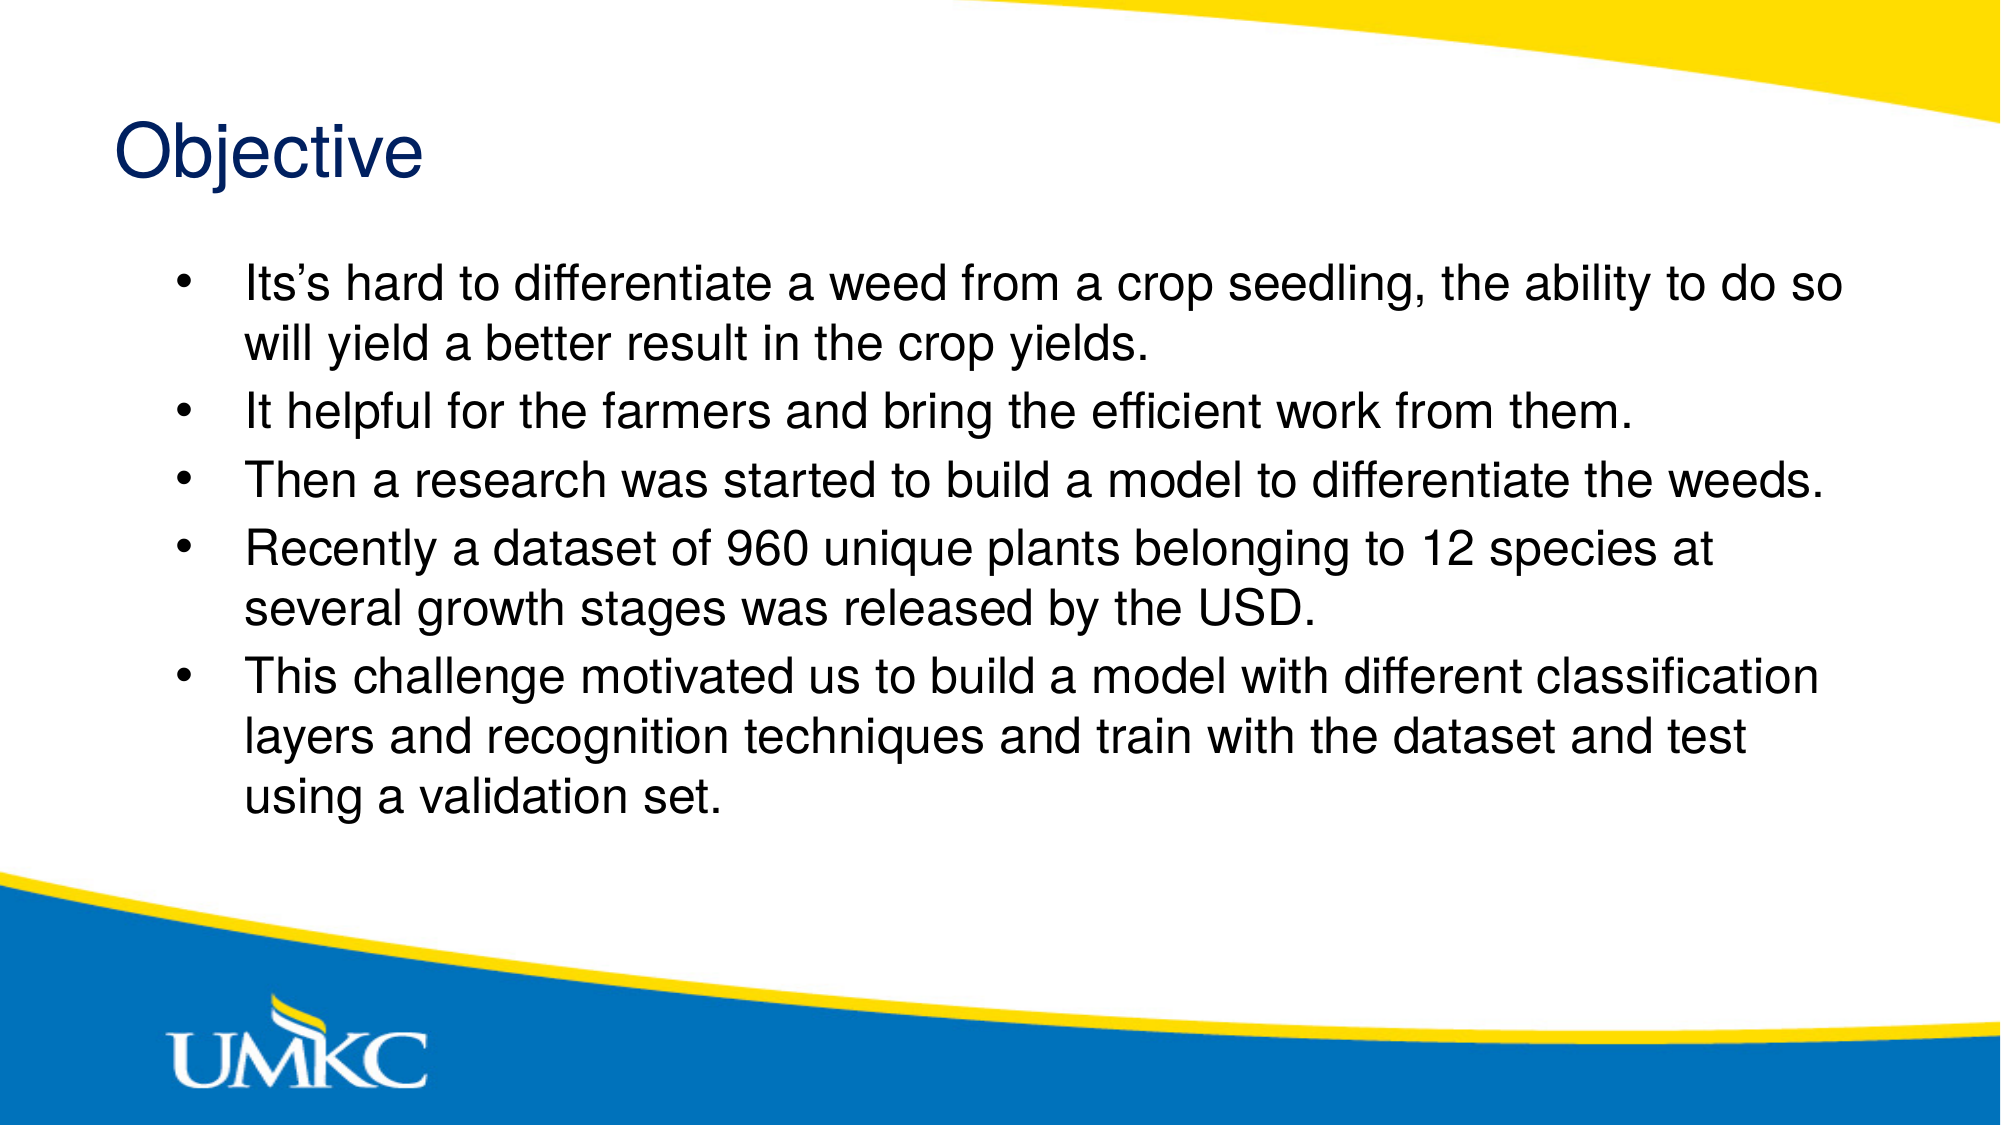

Objective
Its’s hard to differentiate a weed from a crop seedling, the ability to do so will yield a better result in the crop yields.
It helpful for the farmers and bring the efficient work from them.
Then a research was started to build a model to differentiate the weeds.
Recently a dataset of 960 unique plants belonging to 12 species at several growth stages was released by the USD.
This challenge motivated us to build a model with different classification layers and recognition techniques and train with the dataset and test using a validation set.